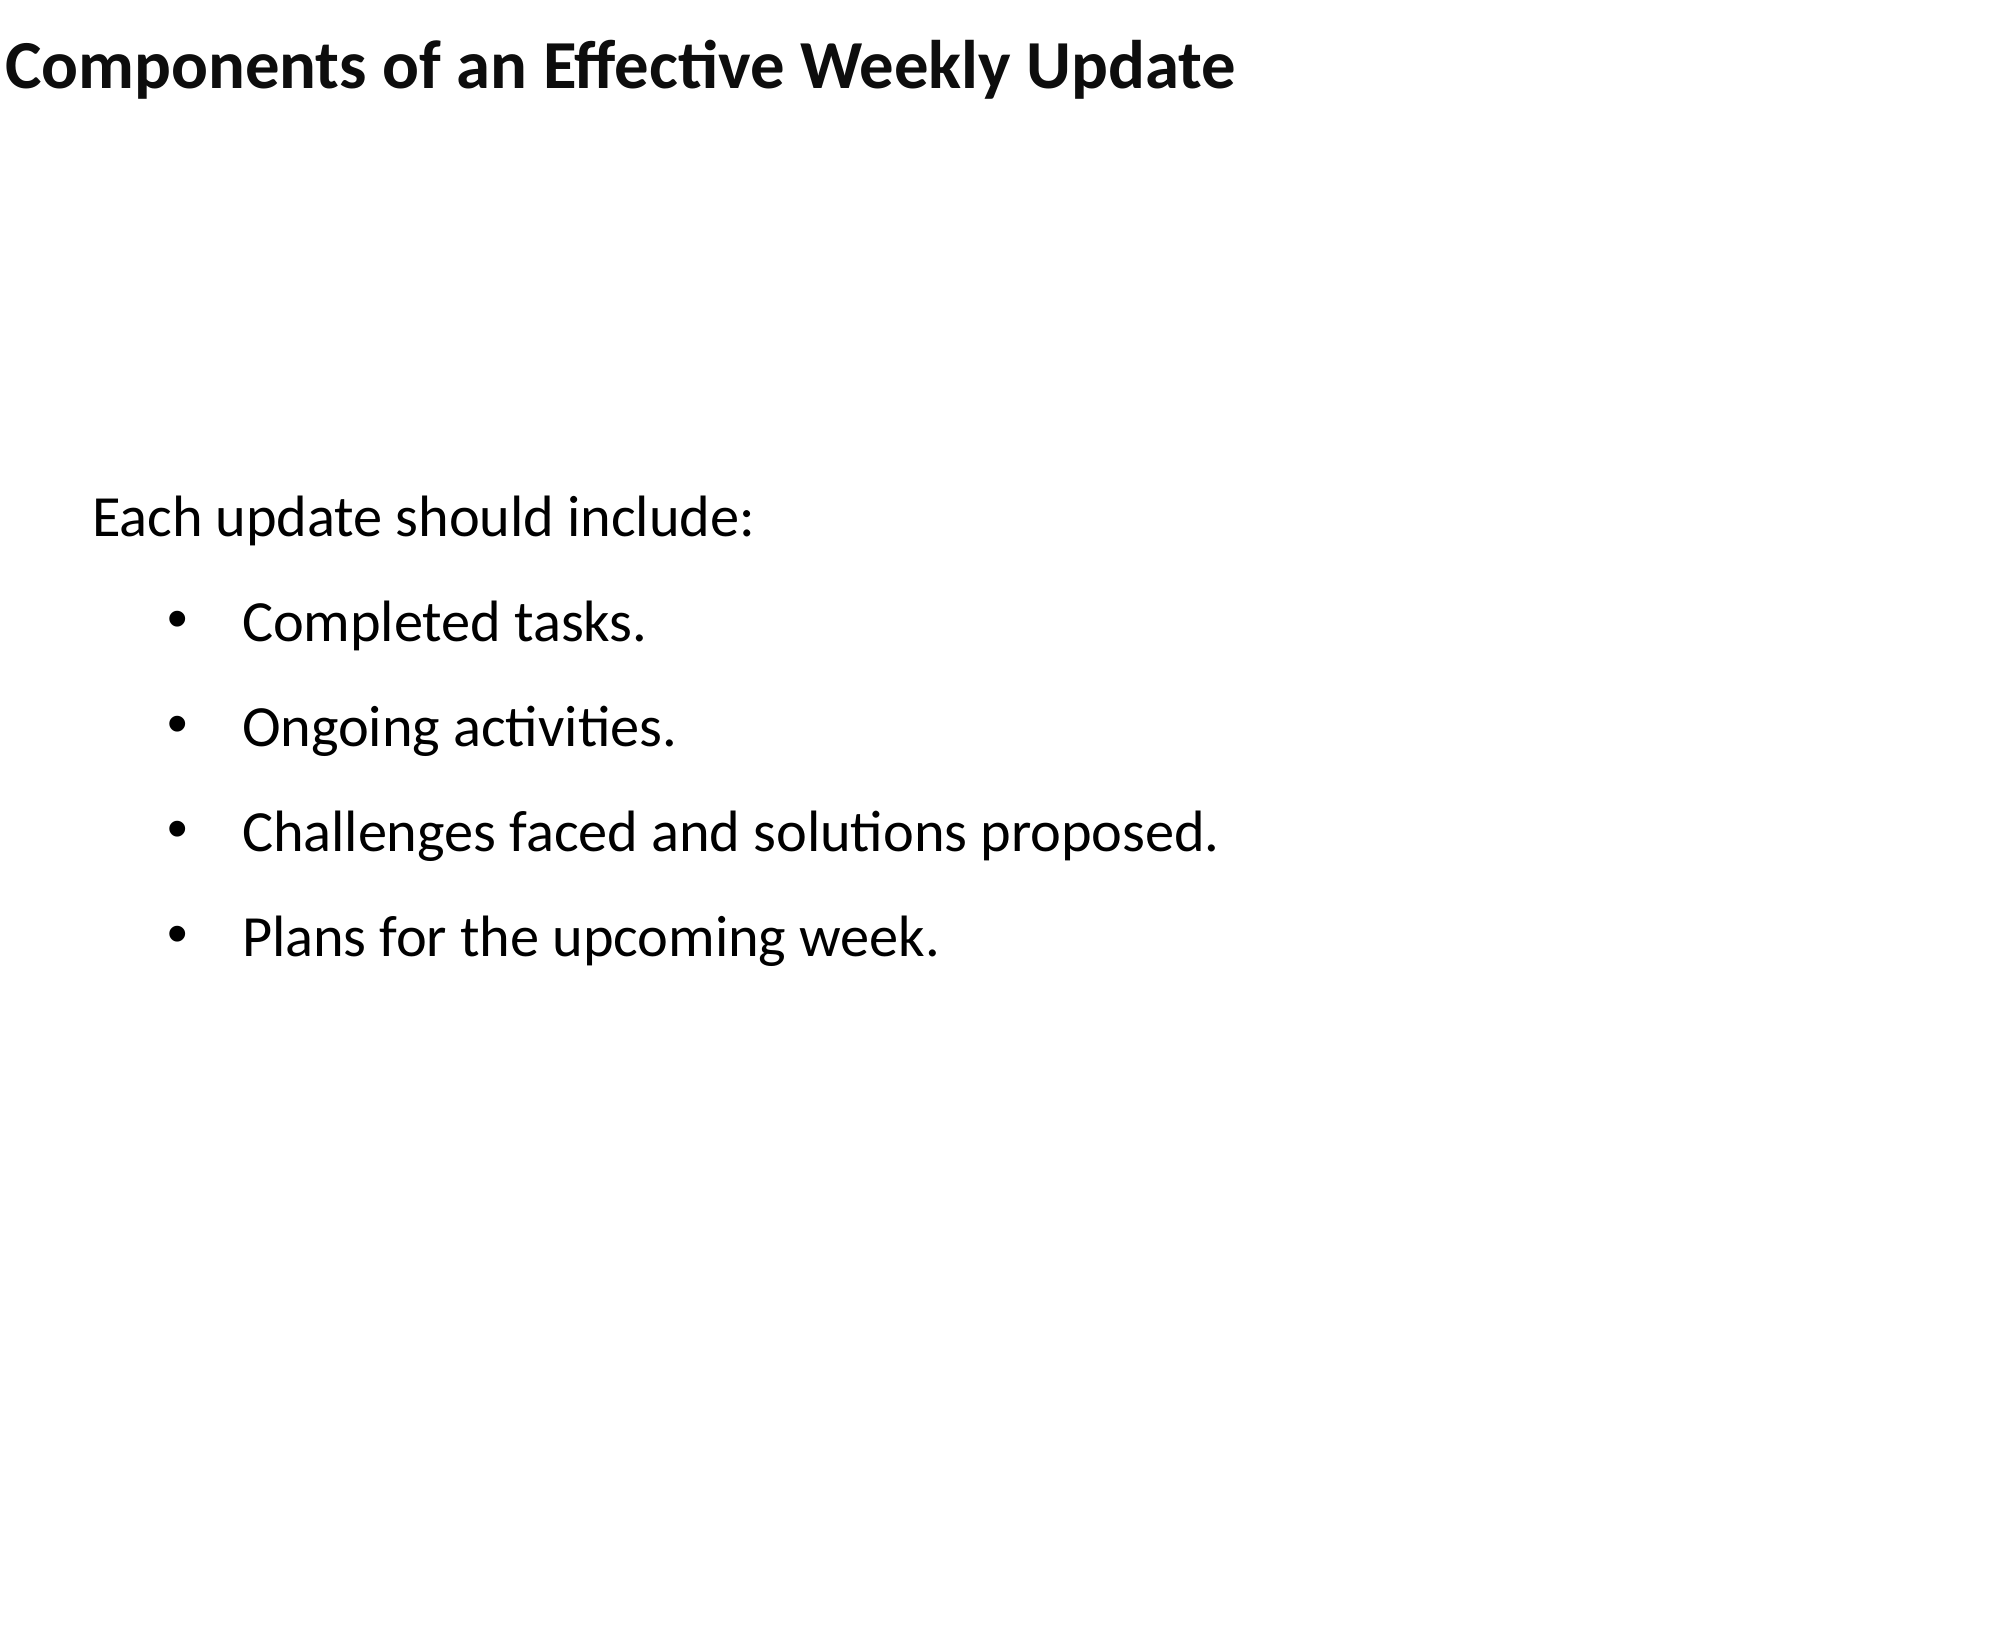

# Components of an Effective Weekly Update
Each update should include:
Completed tasks.
Ongoing activities.
Challenges faced and solutions proposed.
Plans for the upcoming week.